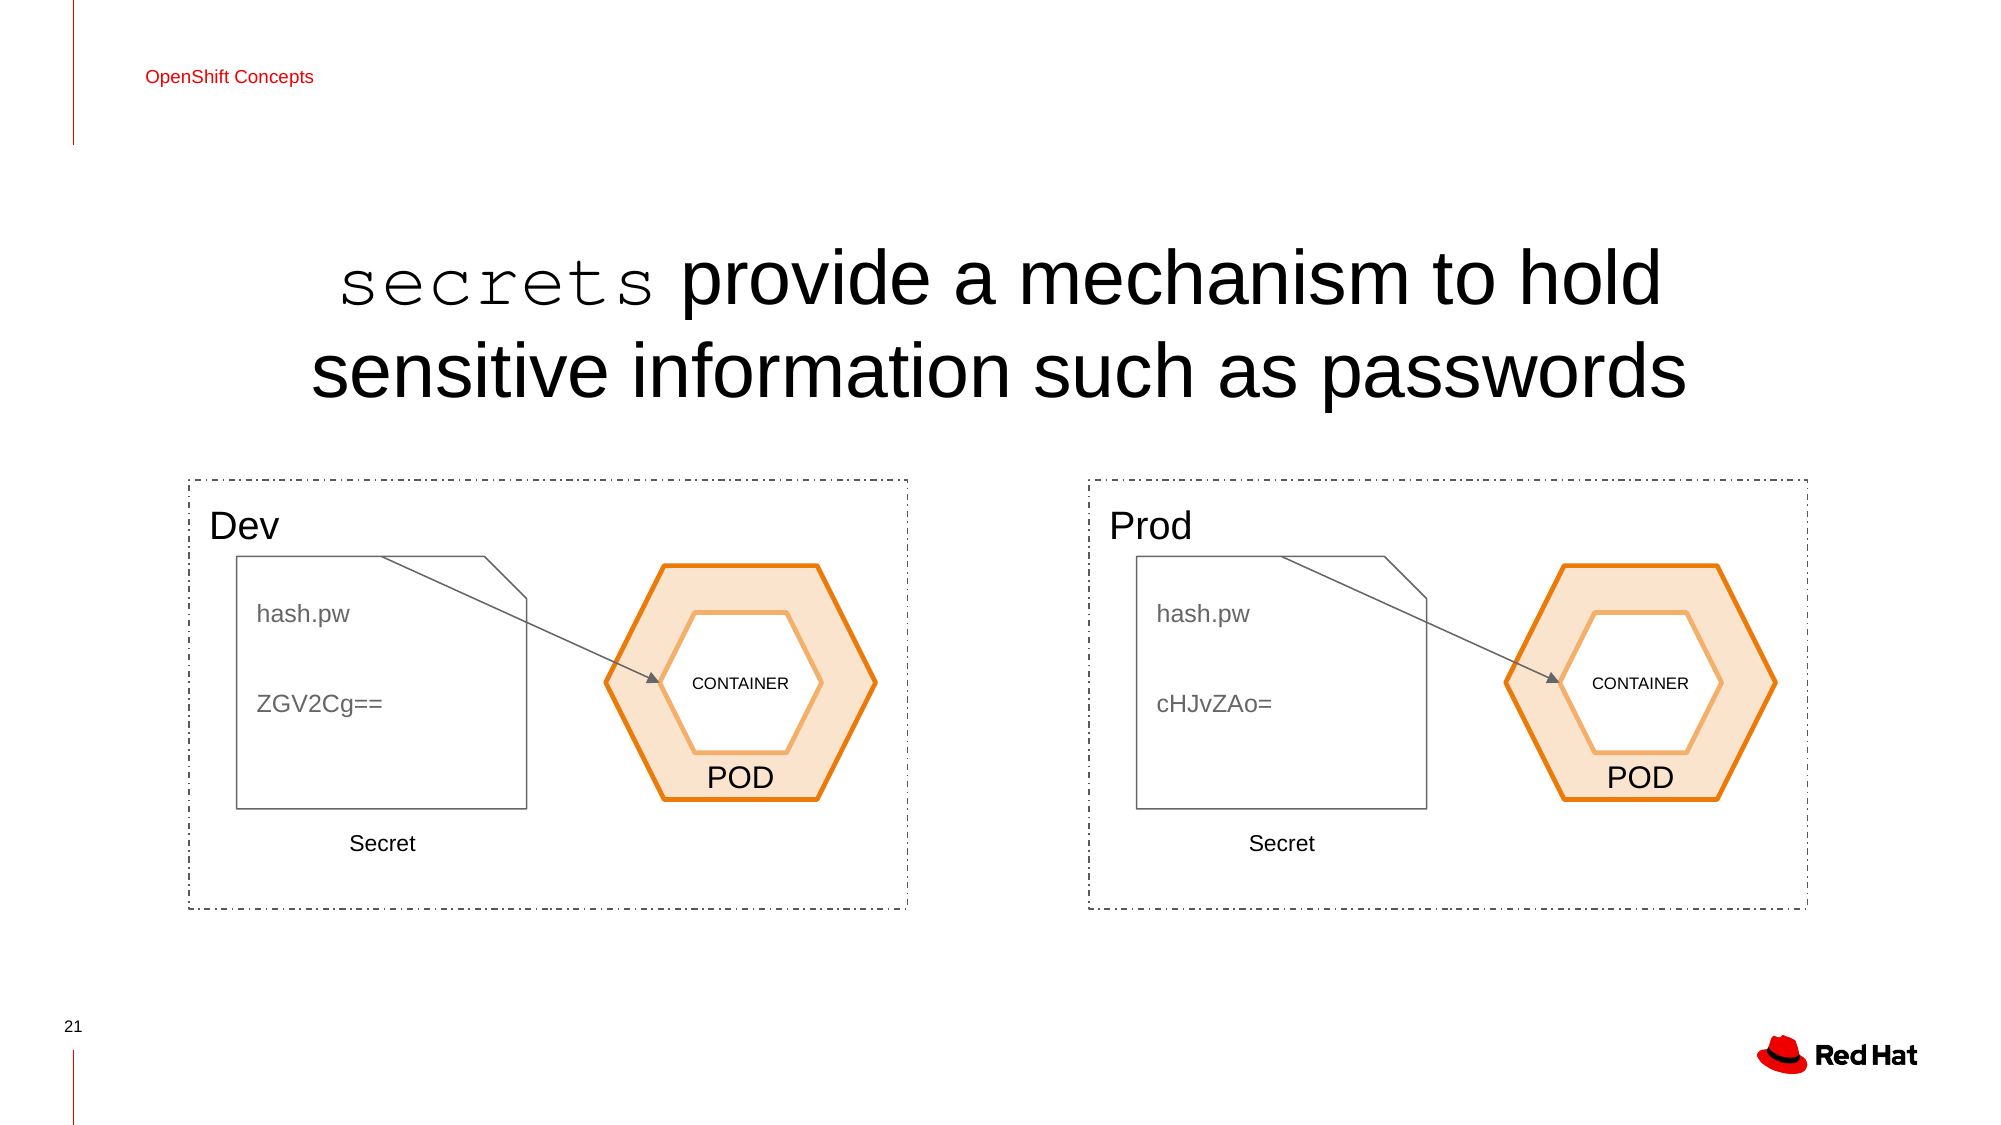

OpenShift Concepts
secrets provide a mechanism to hold sensitive information such as passwords
Dev
Prod
hash.pw

ZGV2Cg==
hash.pw
cHJvZAo=

POD

POD
CONTAINER
CONTAINER
Secret
Secret
21